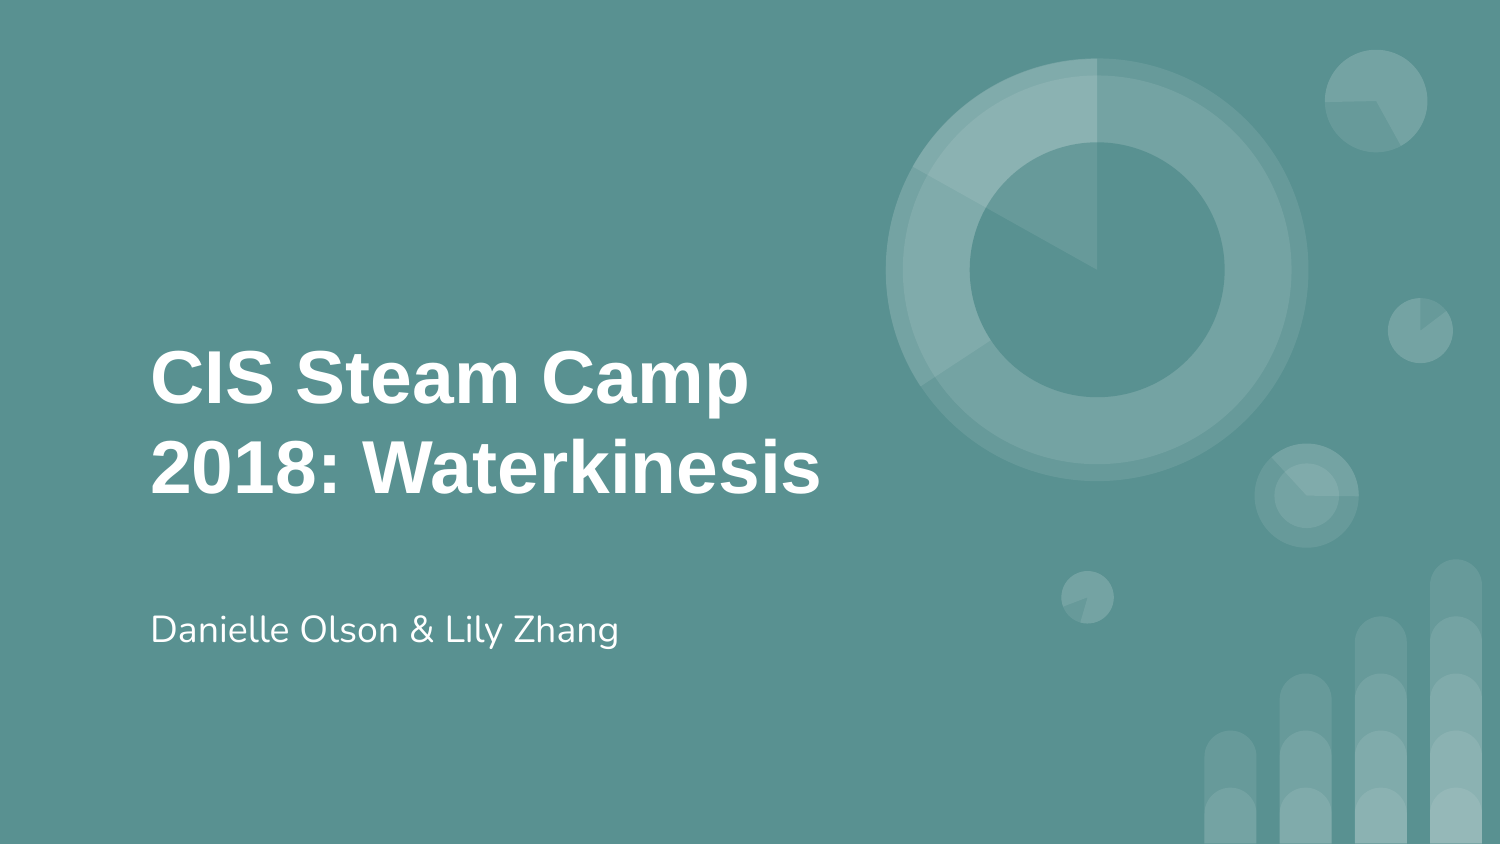

# CIS Steam Camp 2018: Waterkinesis
Danielle Olson & Lily Zhang